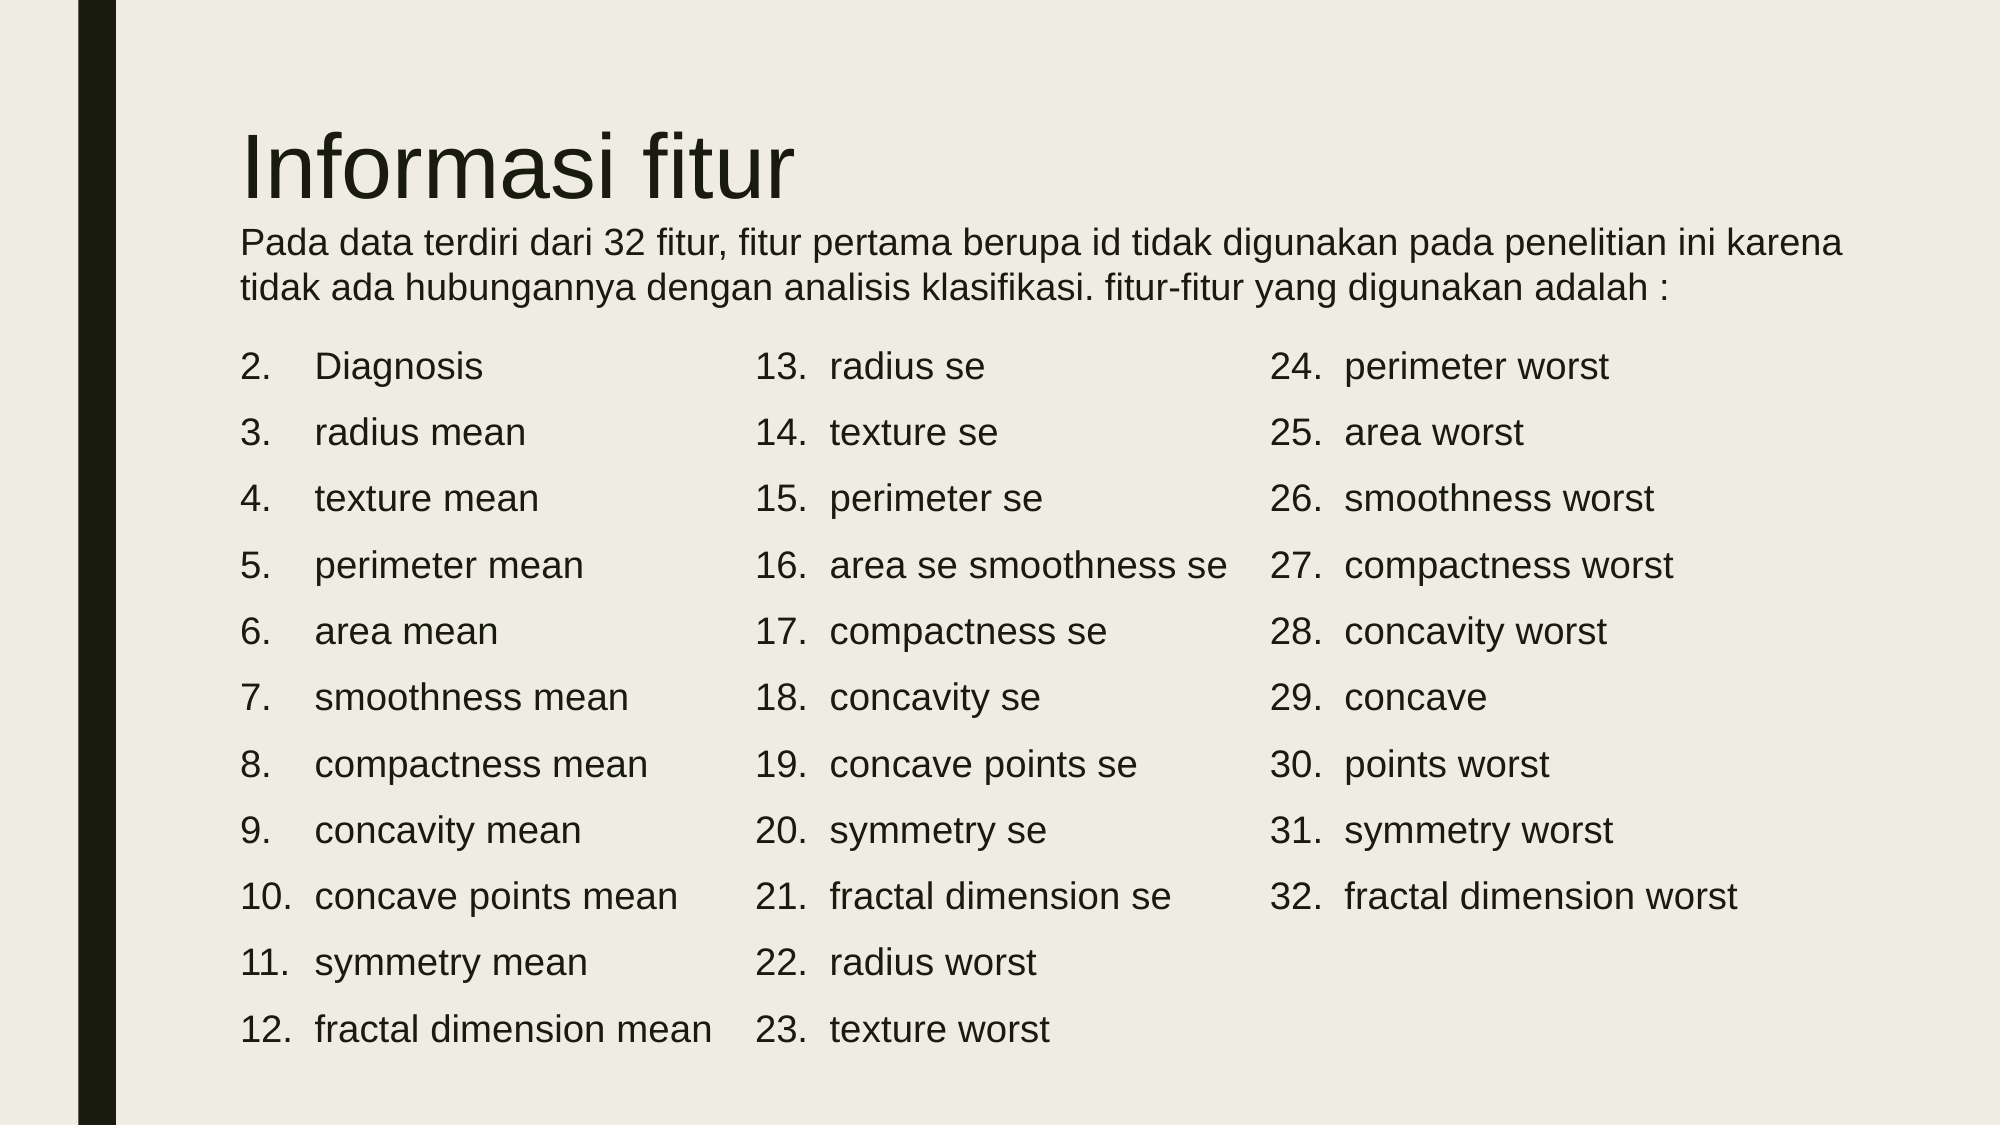

# Informasi fitur
Pada data terdiri dari 32 fitur, fitur pertama berupa id tidak digunakan pada penelitian ini karena tidak ada hubungannya dengan analisis klasifikasi. fitur-fitur yang digunakan adalah :
Diagnosis
radius mean
texture mean
perimeter mean
area mean
smoothness mean
compactness mean
concavity mean
concave points mean
symmetry mean
fractal dimension mean
radius se
texture se
perimeter se
area se smoothness se
compactness se
concavity se
concave points se
symmetry se
fractal dimension se
radius worst
texture worst
perimeter worst
area worst
smoothness worst
compactness worst
concavity worst
concave
points worst
symmetry worst
fractal dimension worst